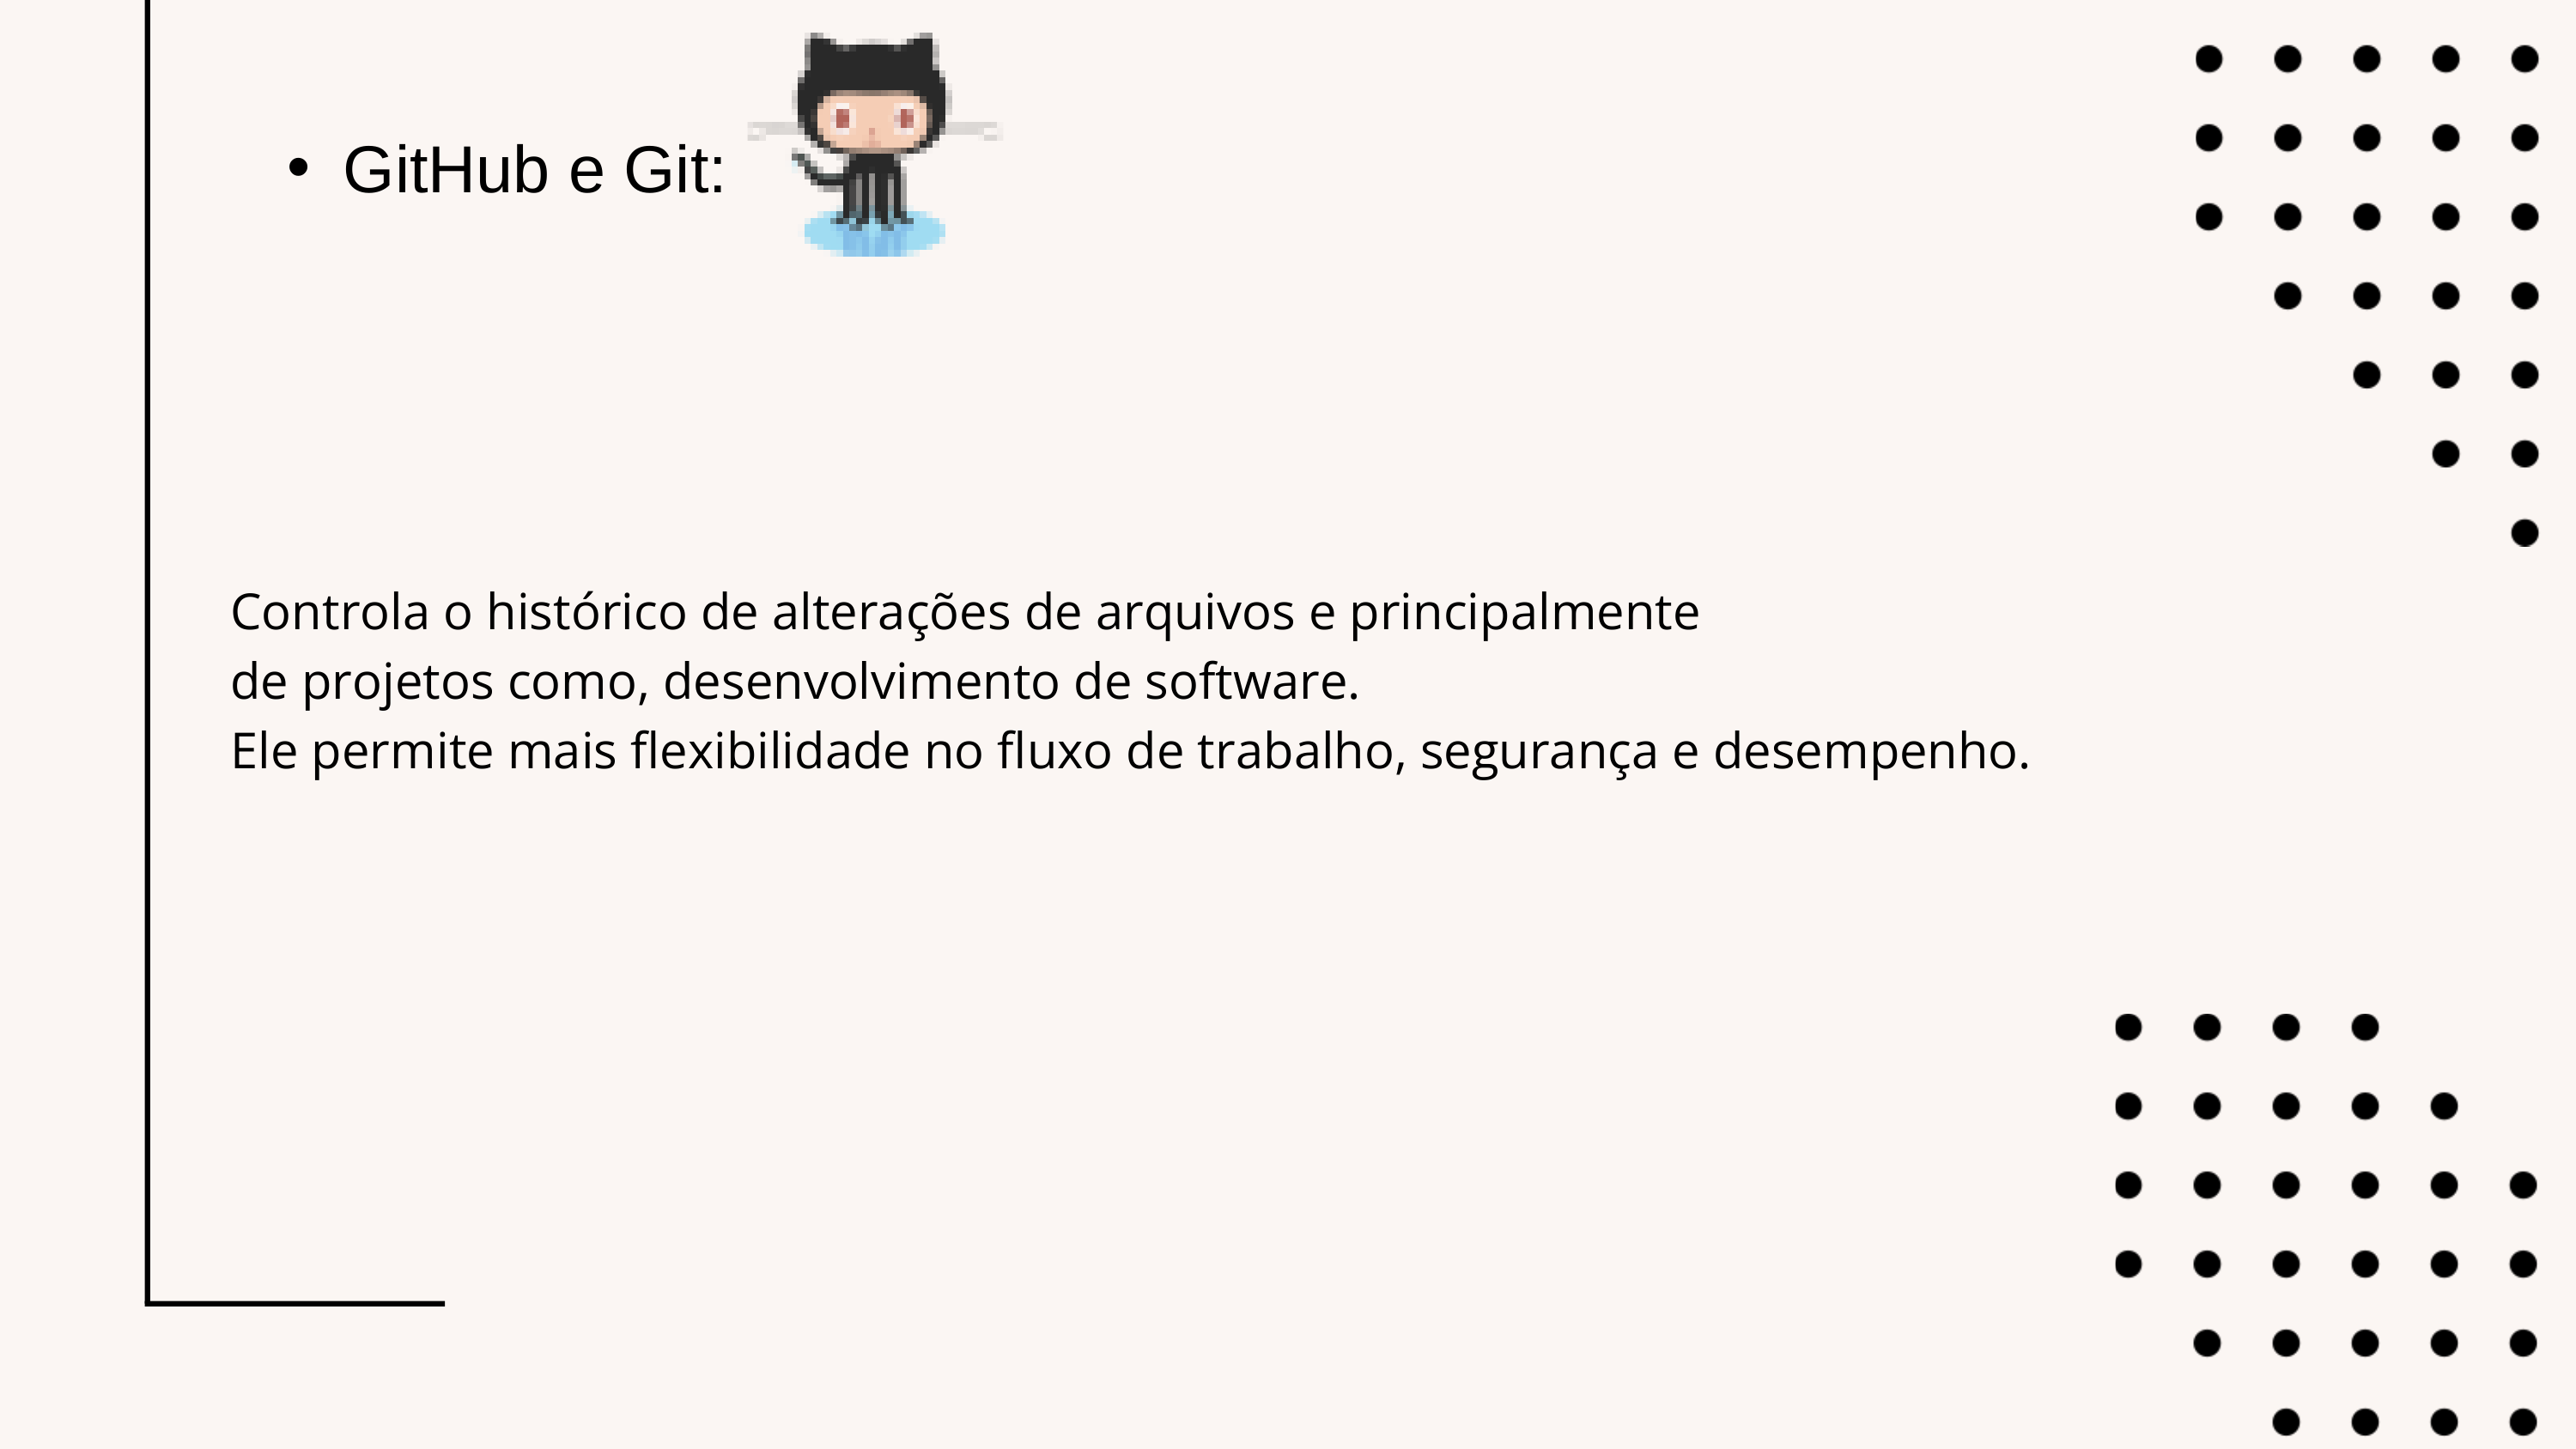

GitHub e Git:

Controla o histórico de alterações de arquivos e principalmente
de projetos como, desenvolvimento de software.
Ele permite mais flexibilidade no fluxo de trabalho, segurança e desempenho.